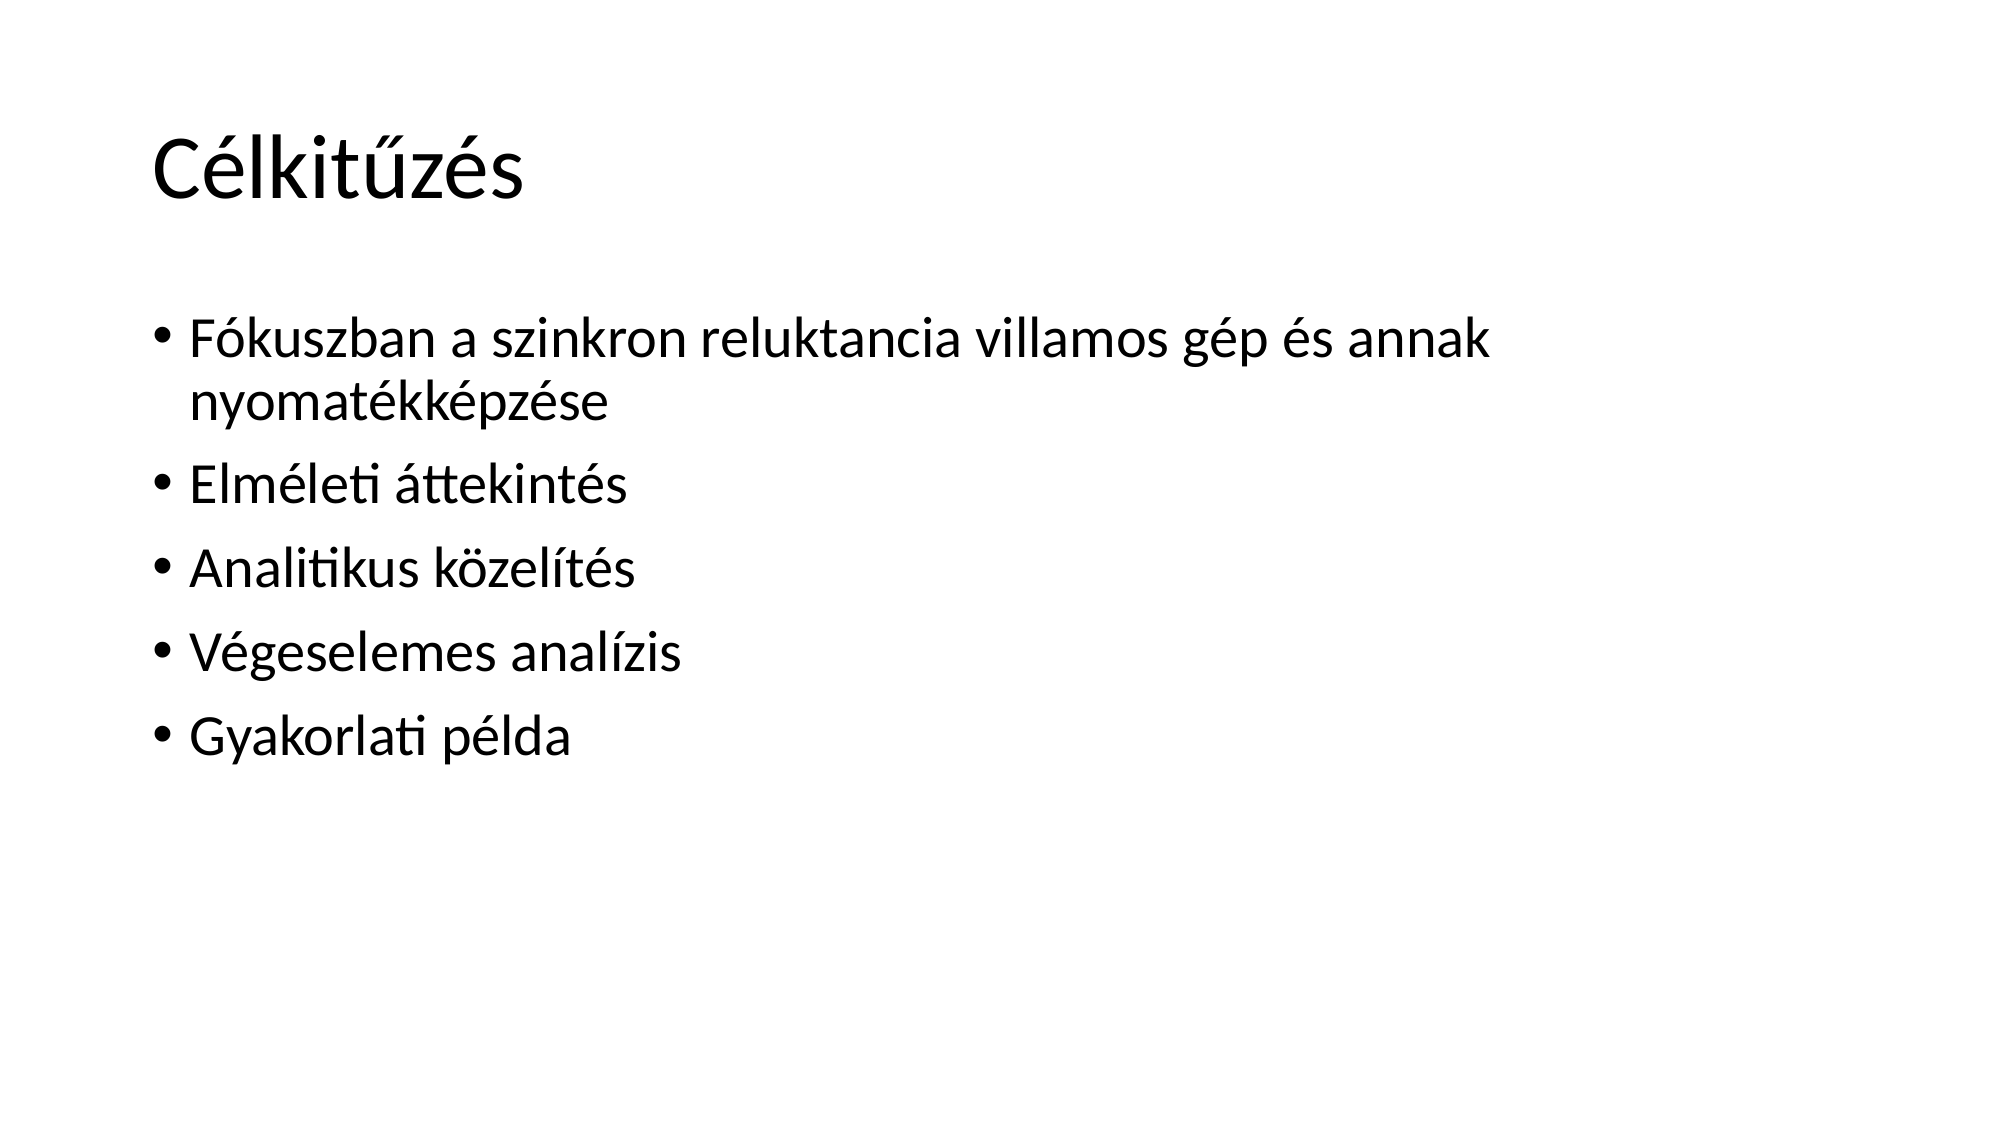

# Célkitűzés
Fókuszban a szinkron reluktancia villamos gép és annak nyomatékképzése
Elméleti áttekintés
Analitikus közelítés
Végeselemes analízis
Gyakorlati példa